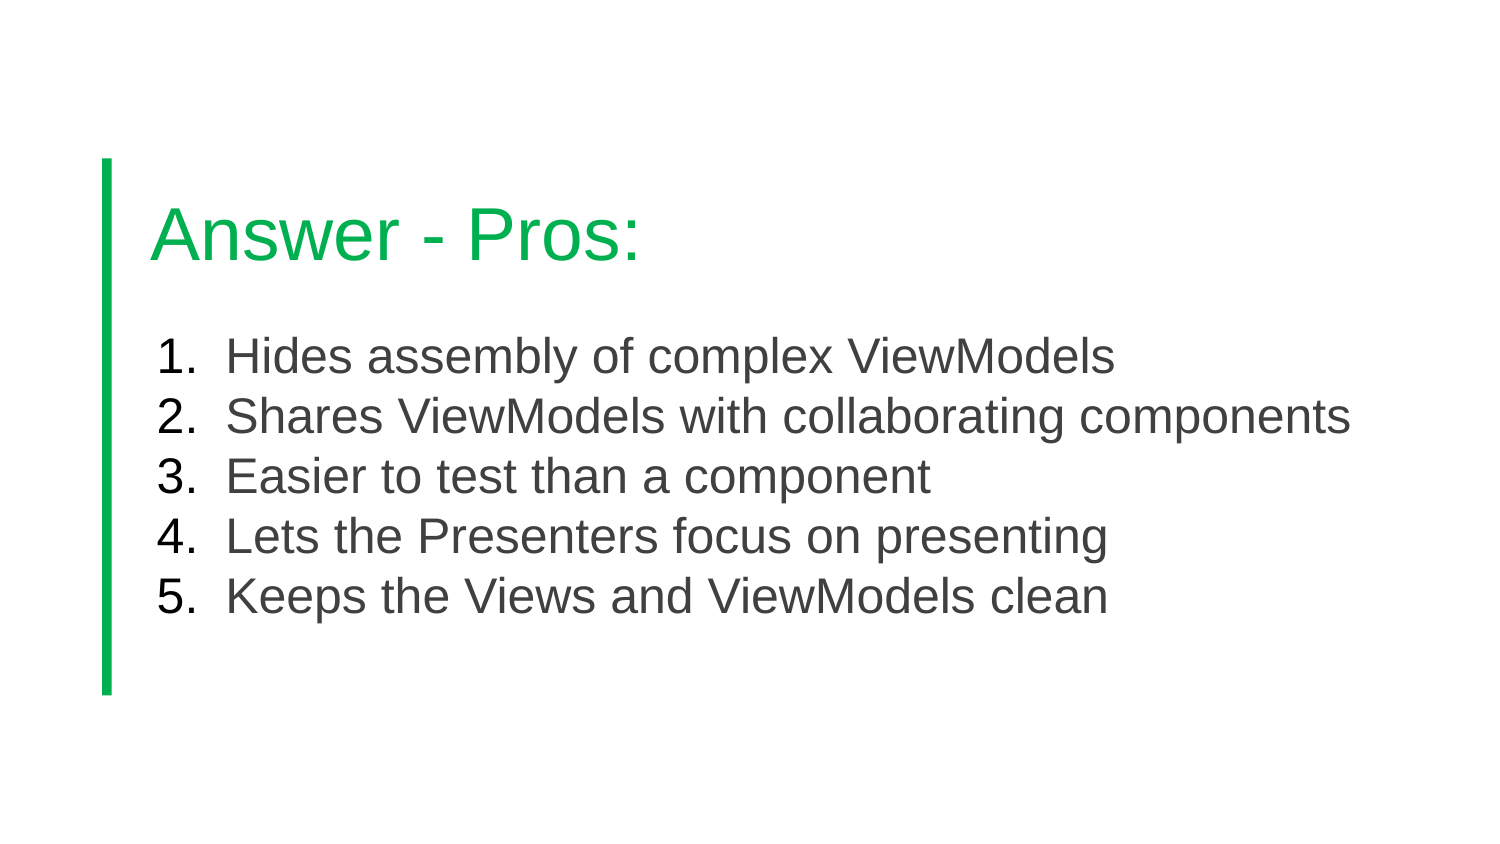

Answer - Pros:
Hides assembly of complex ViewModels
Shares ViewModels with collaborating components
Easier to test than a component
Lets the Presenters focus on presenting
Keeps the Views and ViewModels clean